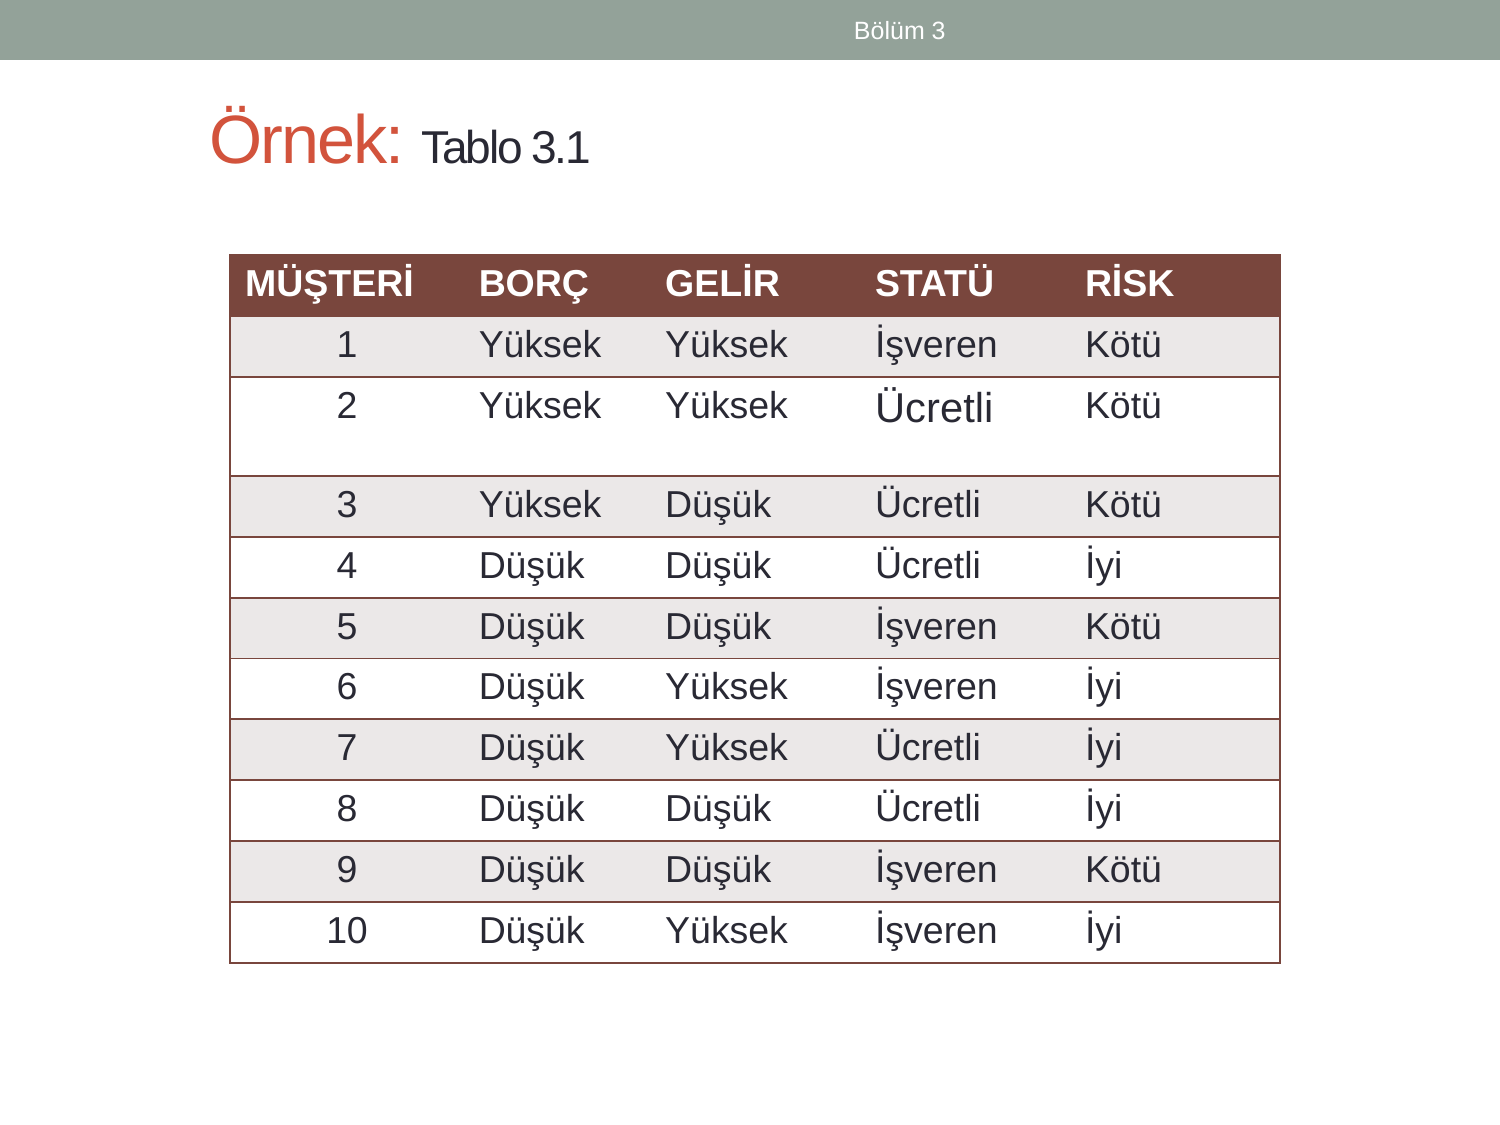

Bölüm 3
# Örnek: Tablo 3.1
| MÜŞTERİ | BORÇ | GELİR | STATÜ | RİSK |
| --- | --- | --- | --- | --- |
| 1 | Yüksek | Yüksek | İşveren | Kötü |
| 2 | Yüksek | Yüksek | Ücretli | Kötü |
| 3 | Yüksek | Düşük | Ücretli | Kötü |
| 4 | Düşük | Düşük | Ücretli | İyi |
| 5 | Düşük | Düşük | İşveren | Kötü |
| 6 | Düşük | Yüksek | İşveren | İyi |
| 7 | Düşük | Yüksek | Ücretli | İyi |
| 8 | Düşük | Düşük | Ücretli | İyi |
| 9 | Düşük | Düşük | İşveren | Kötü |
| 10 | Düşük | Yüksek | İşveren | İyi |